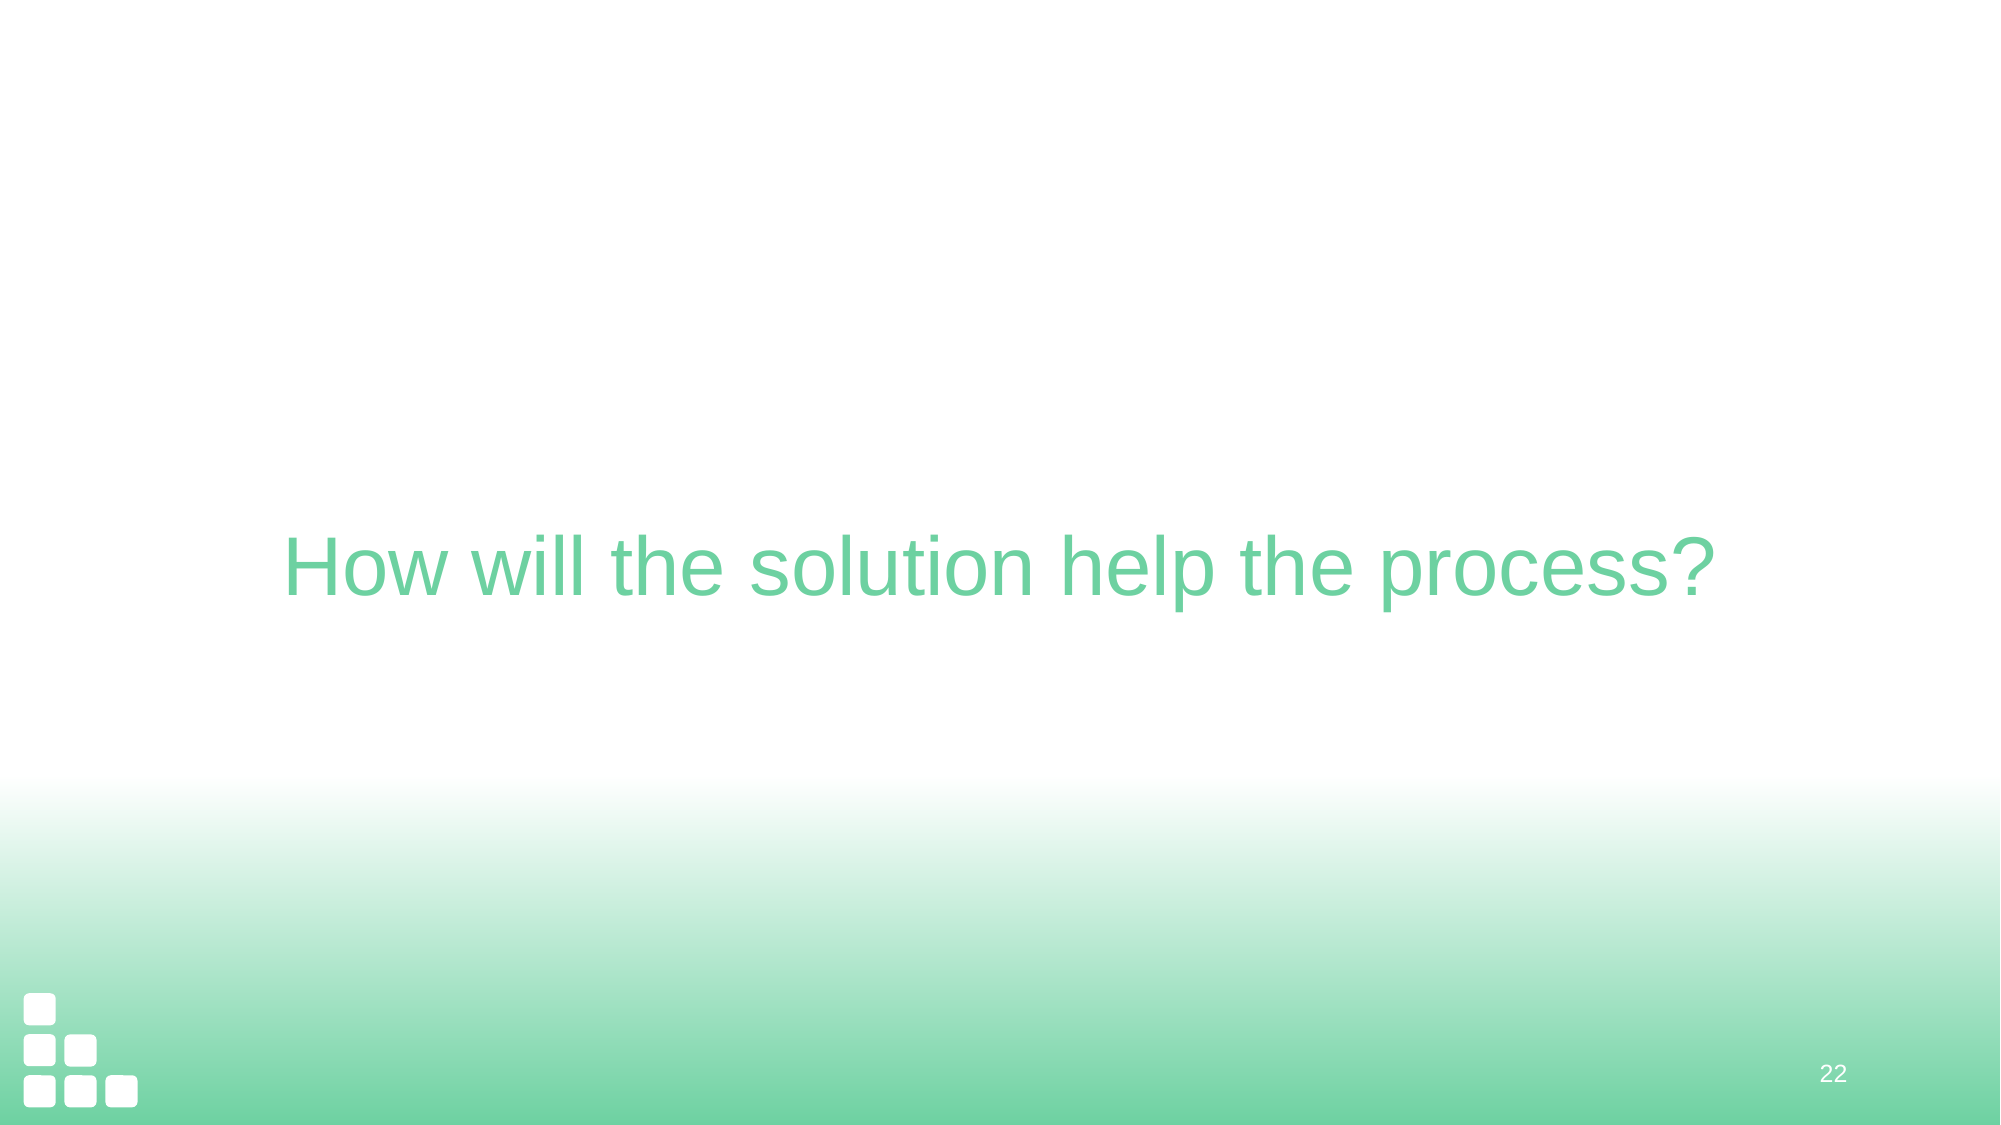

# How will the solution help the process?
22